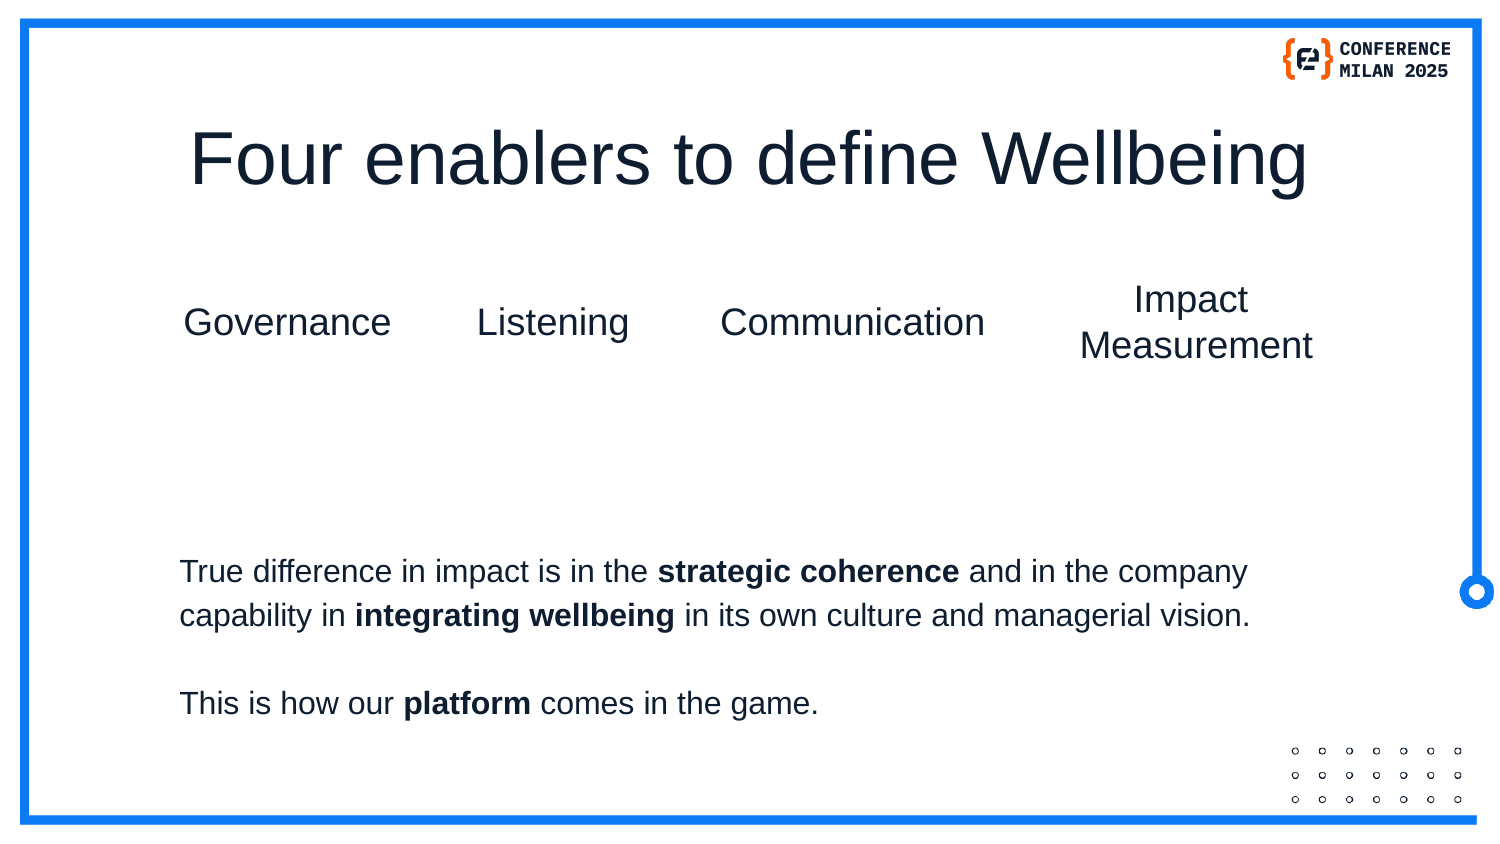

Four enablers to define Wellbeing
Impact
Measurement
# Governance
Listening
Communication
True difference in impact is in the strategic coherence and in the company capability in integrating wellbeing in its own culture and managerial vision.

This is how our platform comes in the game.